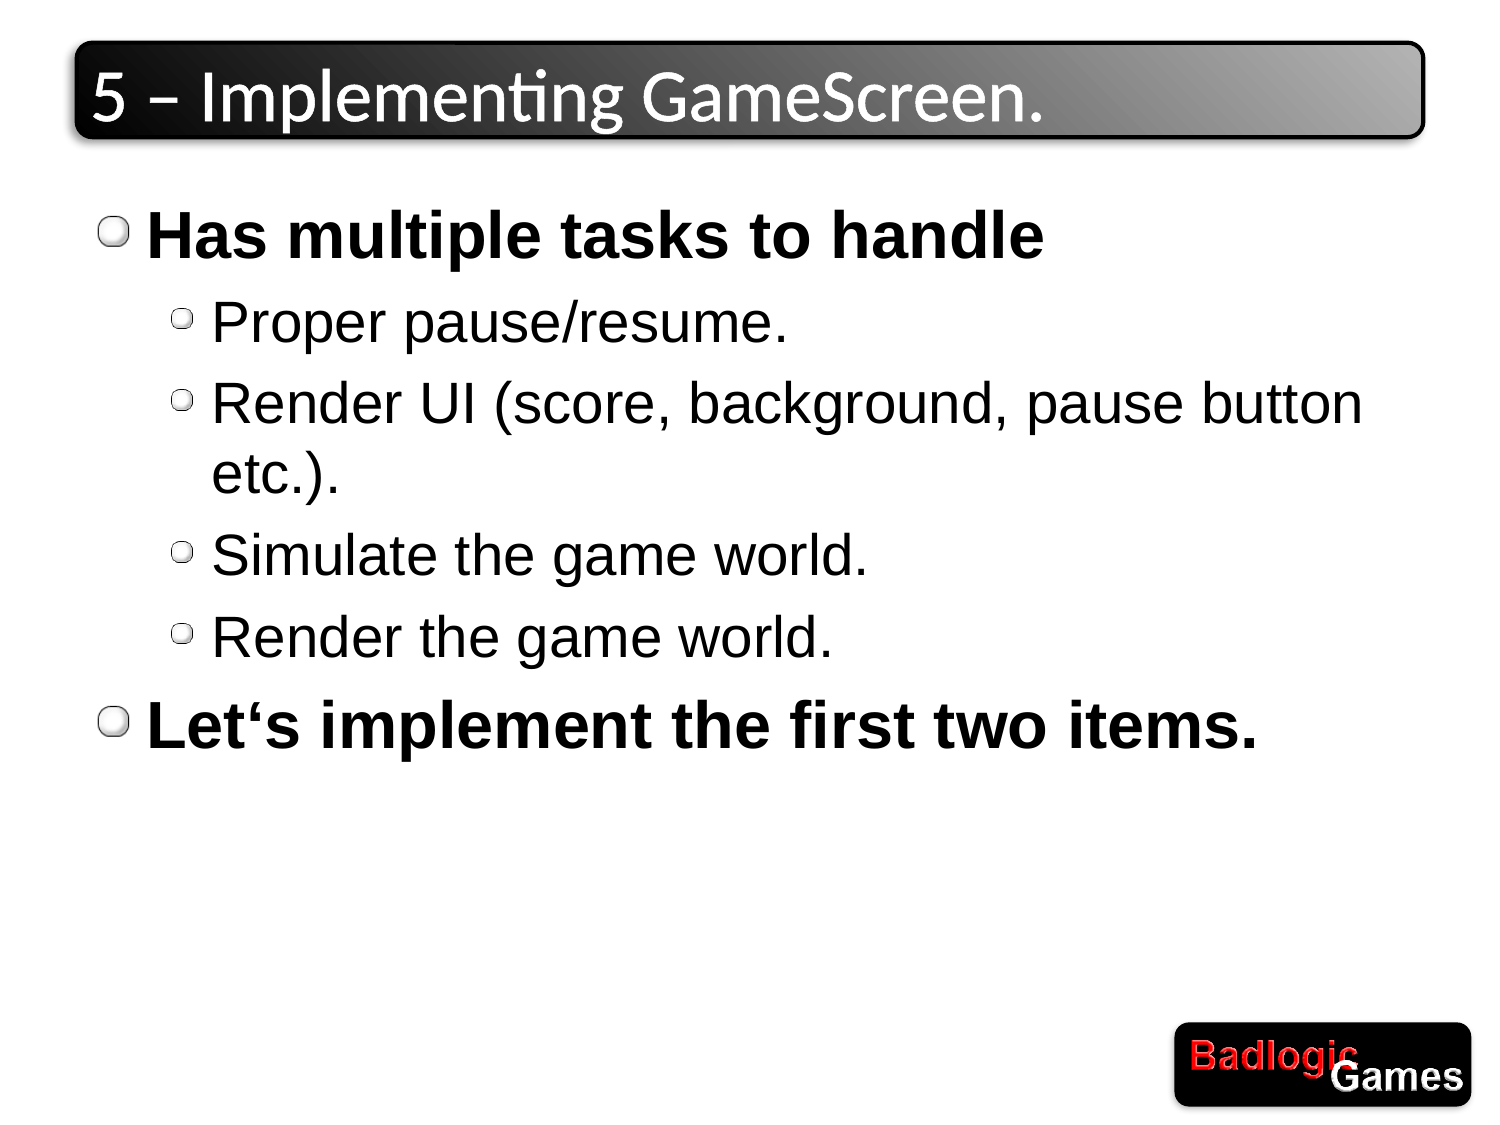

# 5 – Implementing GameScreen.
Has multiple tasks to handle
Proper pause/resume.
Render UI (score, background, pause button etc.).
Simulate the game world.
Render the game world.
Let‘s implement the first two items.